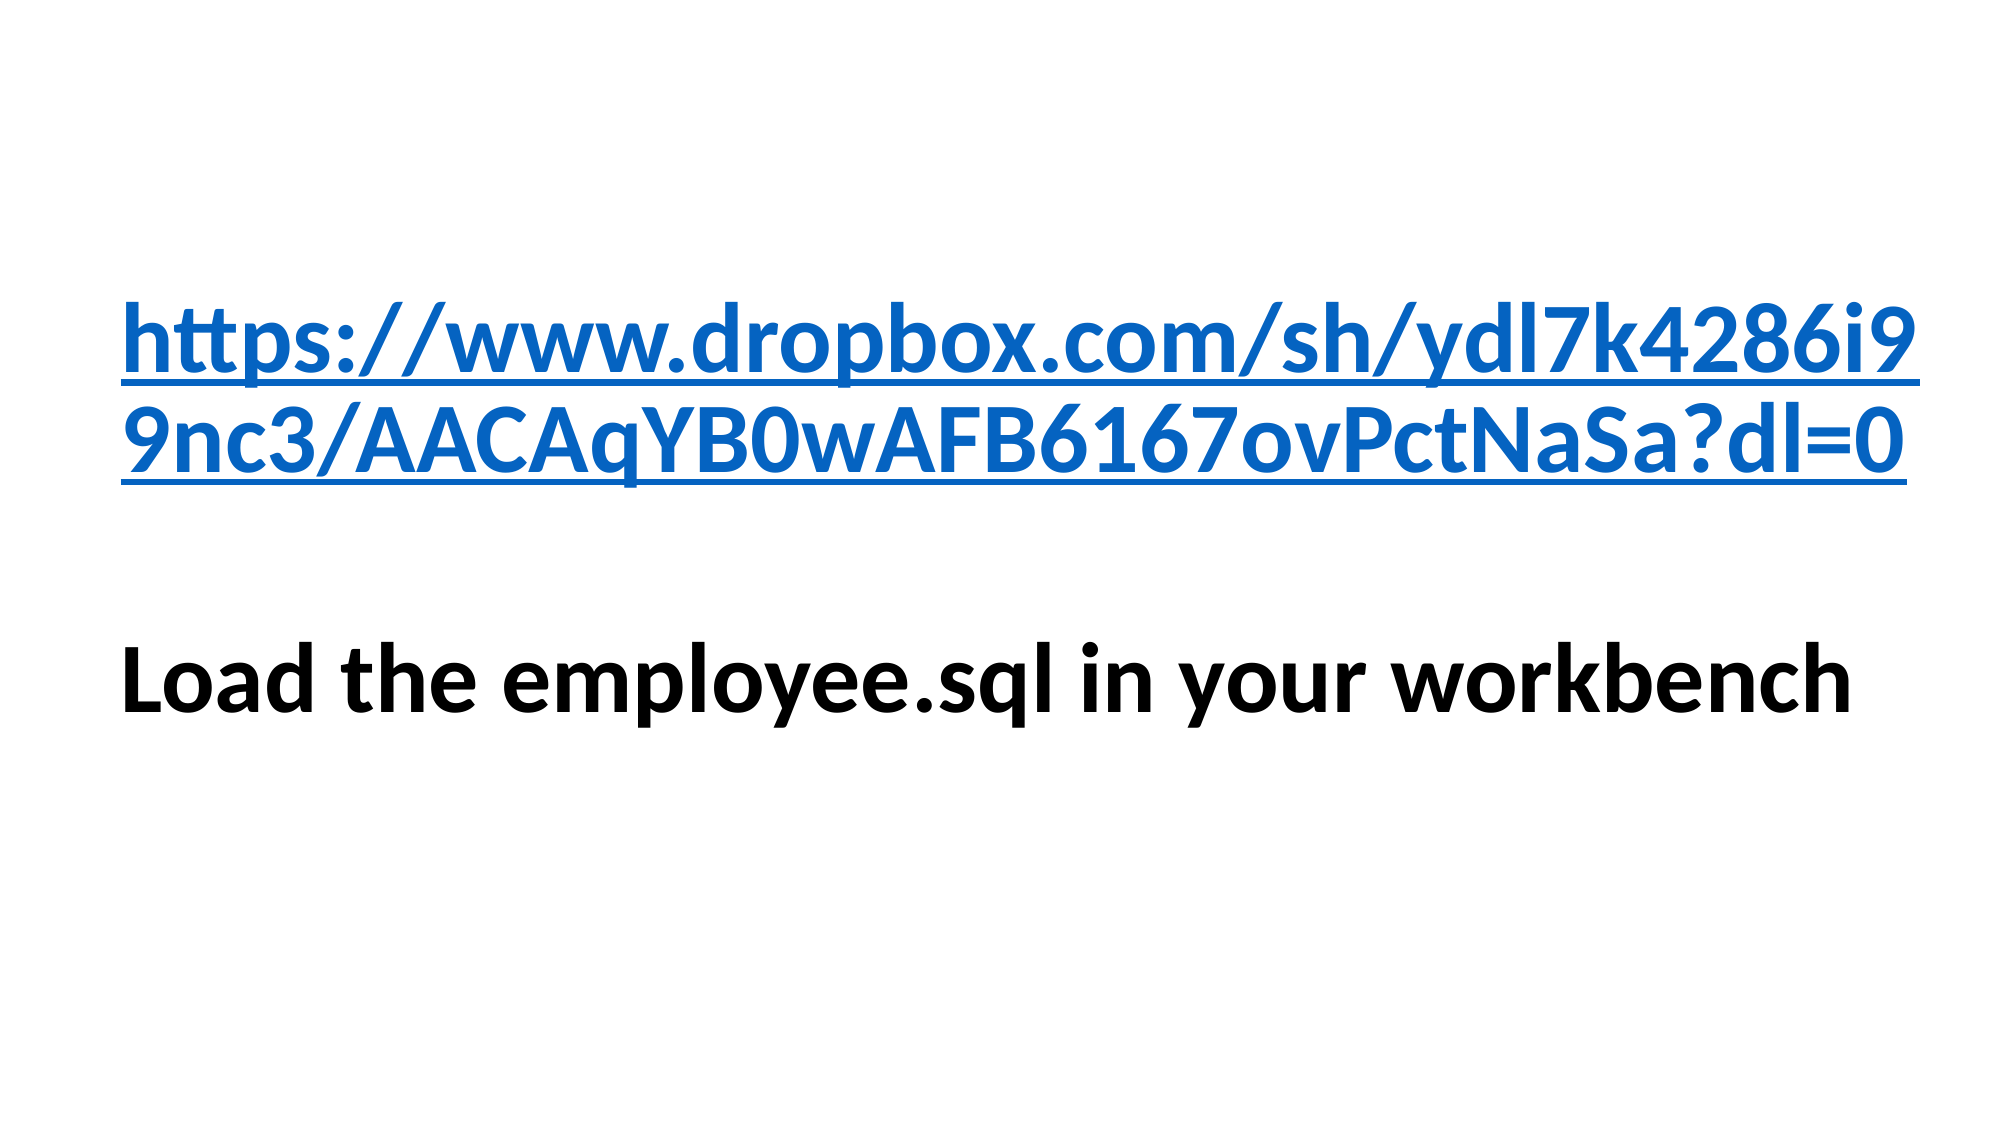

https://www.dropbox.com/sh/ydl7k4286i99nc3/AACAqYB0wAFB6167ovPctNaSa?dl=0

Load the employee.sql in your workbench